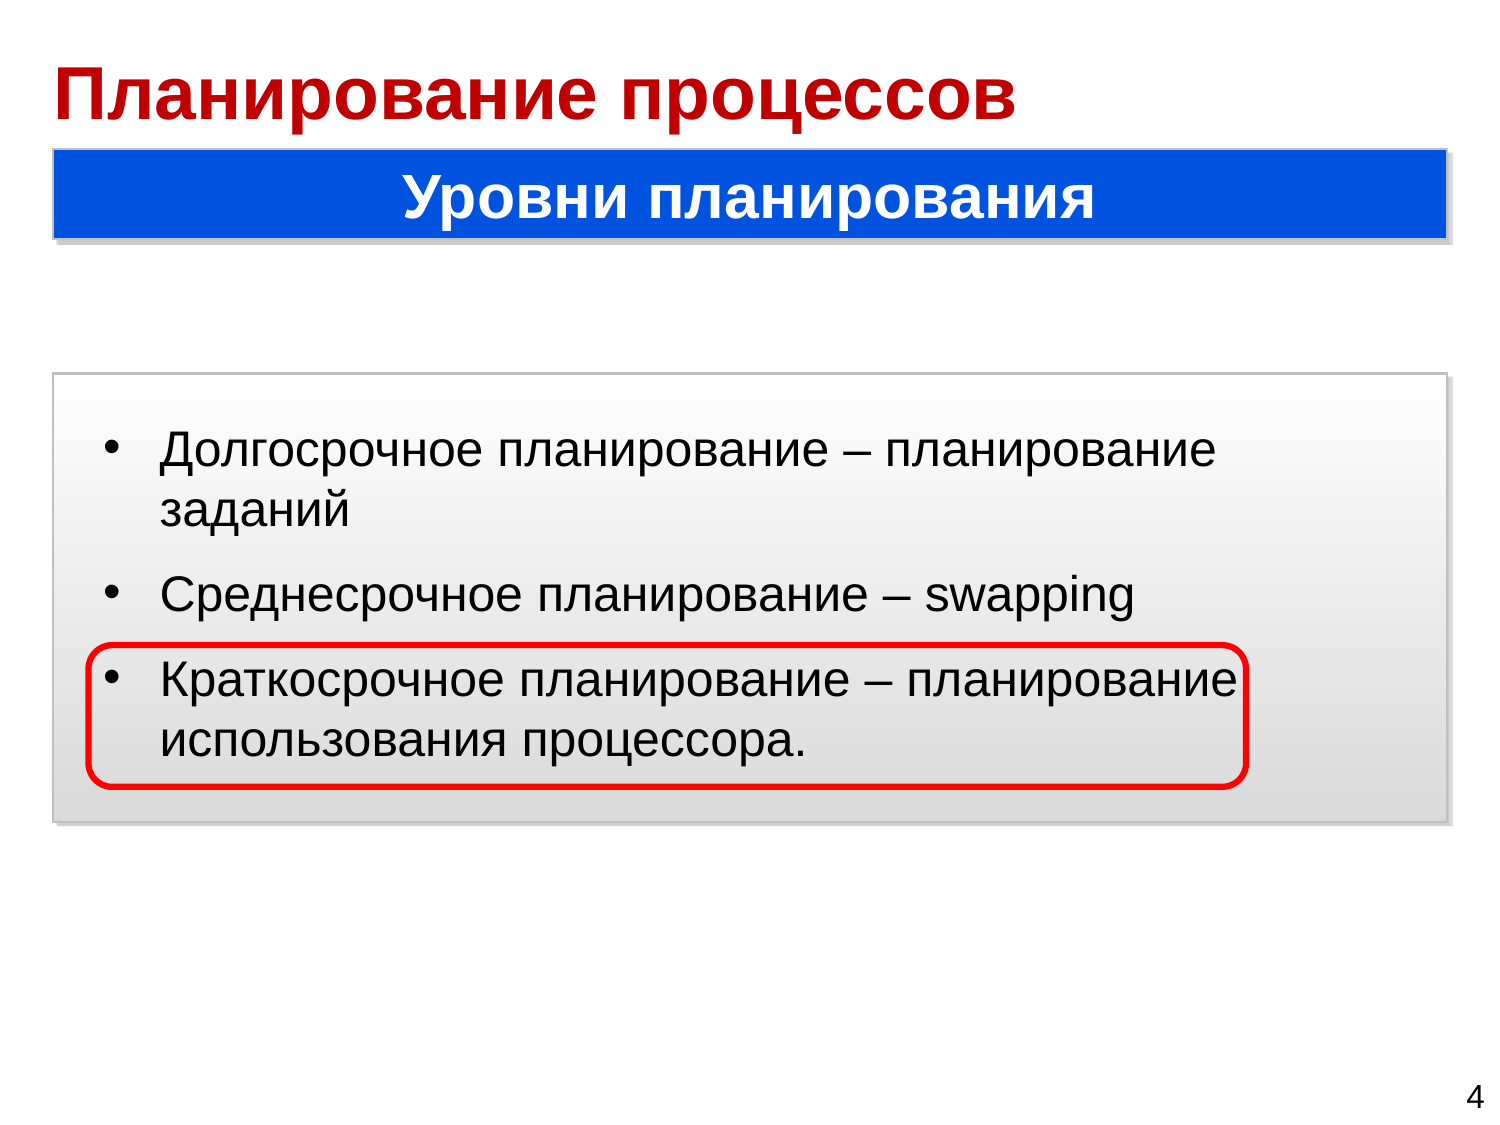

Планирование процессов
Уровни планирования

Долгосрочное планирование – планирование заданий
Среднесрочное планирование – swapping
Краткосрочное планирование – планирование использования процессора.

4